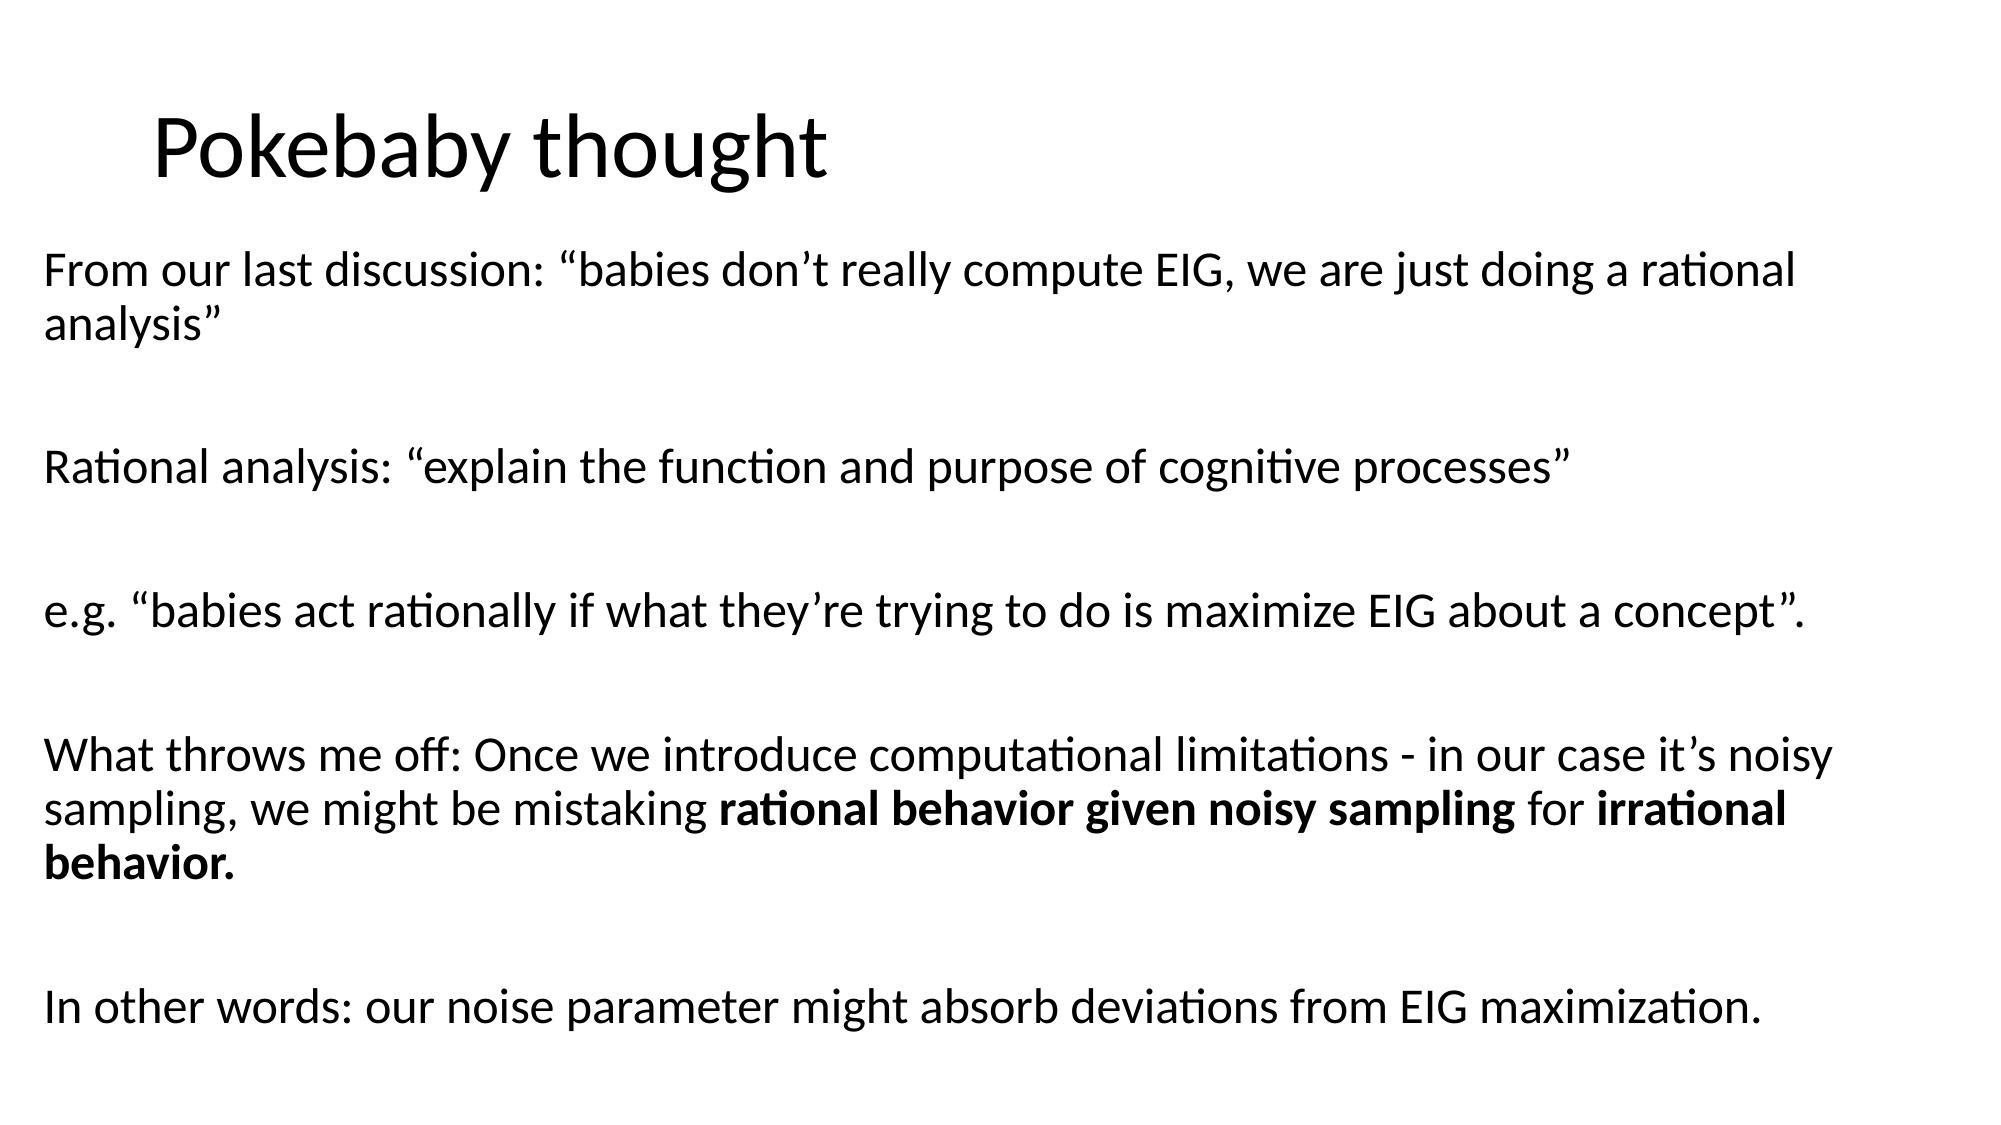

# Pokebaby thought
From our last discussion: “babies don’t really compute EIG, we are just doing a rational analysis”

Rational analysis: “explain the function and purpose of cognitive processes”

e.g. “babies act rationally if what they’re trying to do is maximize EIG about a concept”.

What throws me off: Once we introduce computational limitations - in our case it’s noisy sampling, we might be mistaking rational behavior given noisy sampling for irrational behavior.

In other words: our noise parameter might absorb deviations from EIG maximization.